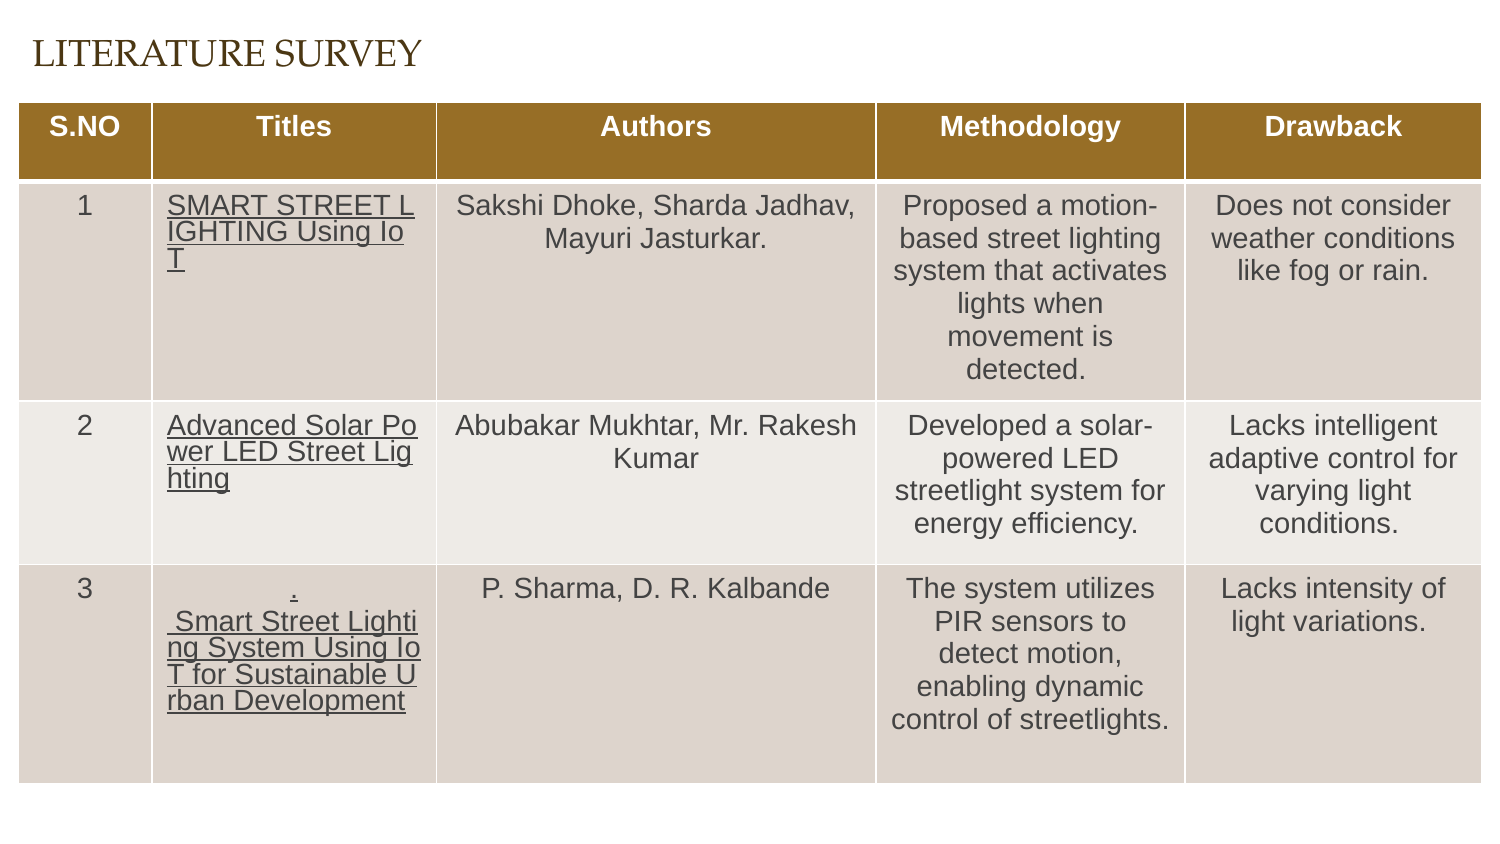

LITERATURE SURVEY
| S.NO | Titles | Authors | Methodology | Drawback |
| --- | --- | --- | --- | --- |
| 1 | SMART STREET LIGHTING Using IoT | Sakshi Dhoke, Sharda Jadhav, Mayuri Jasturkar. | Proposed a motion-based street lighting system that activates lights when movement is detected. | Does not consider weather conditions like fog or rain. |
| 2 | Advanced Solar Power LED Street Lighting | Abubakar Mukhtar, Mr. Rakesh Kumar | Developed a solar-powered LED streetlight system for energy efficiency. | Lacks intelligent adaptive control for varying light conditions. |
| 3 | . Smart Street Lighting System Using IoT for Sustainable Urban Development | P. Sharma, D. R. Kalbande | The system utilizes PIR sensors to detect motion, enabling dynamic control of streetlights. | Lacks intensity of light variations. |